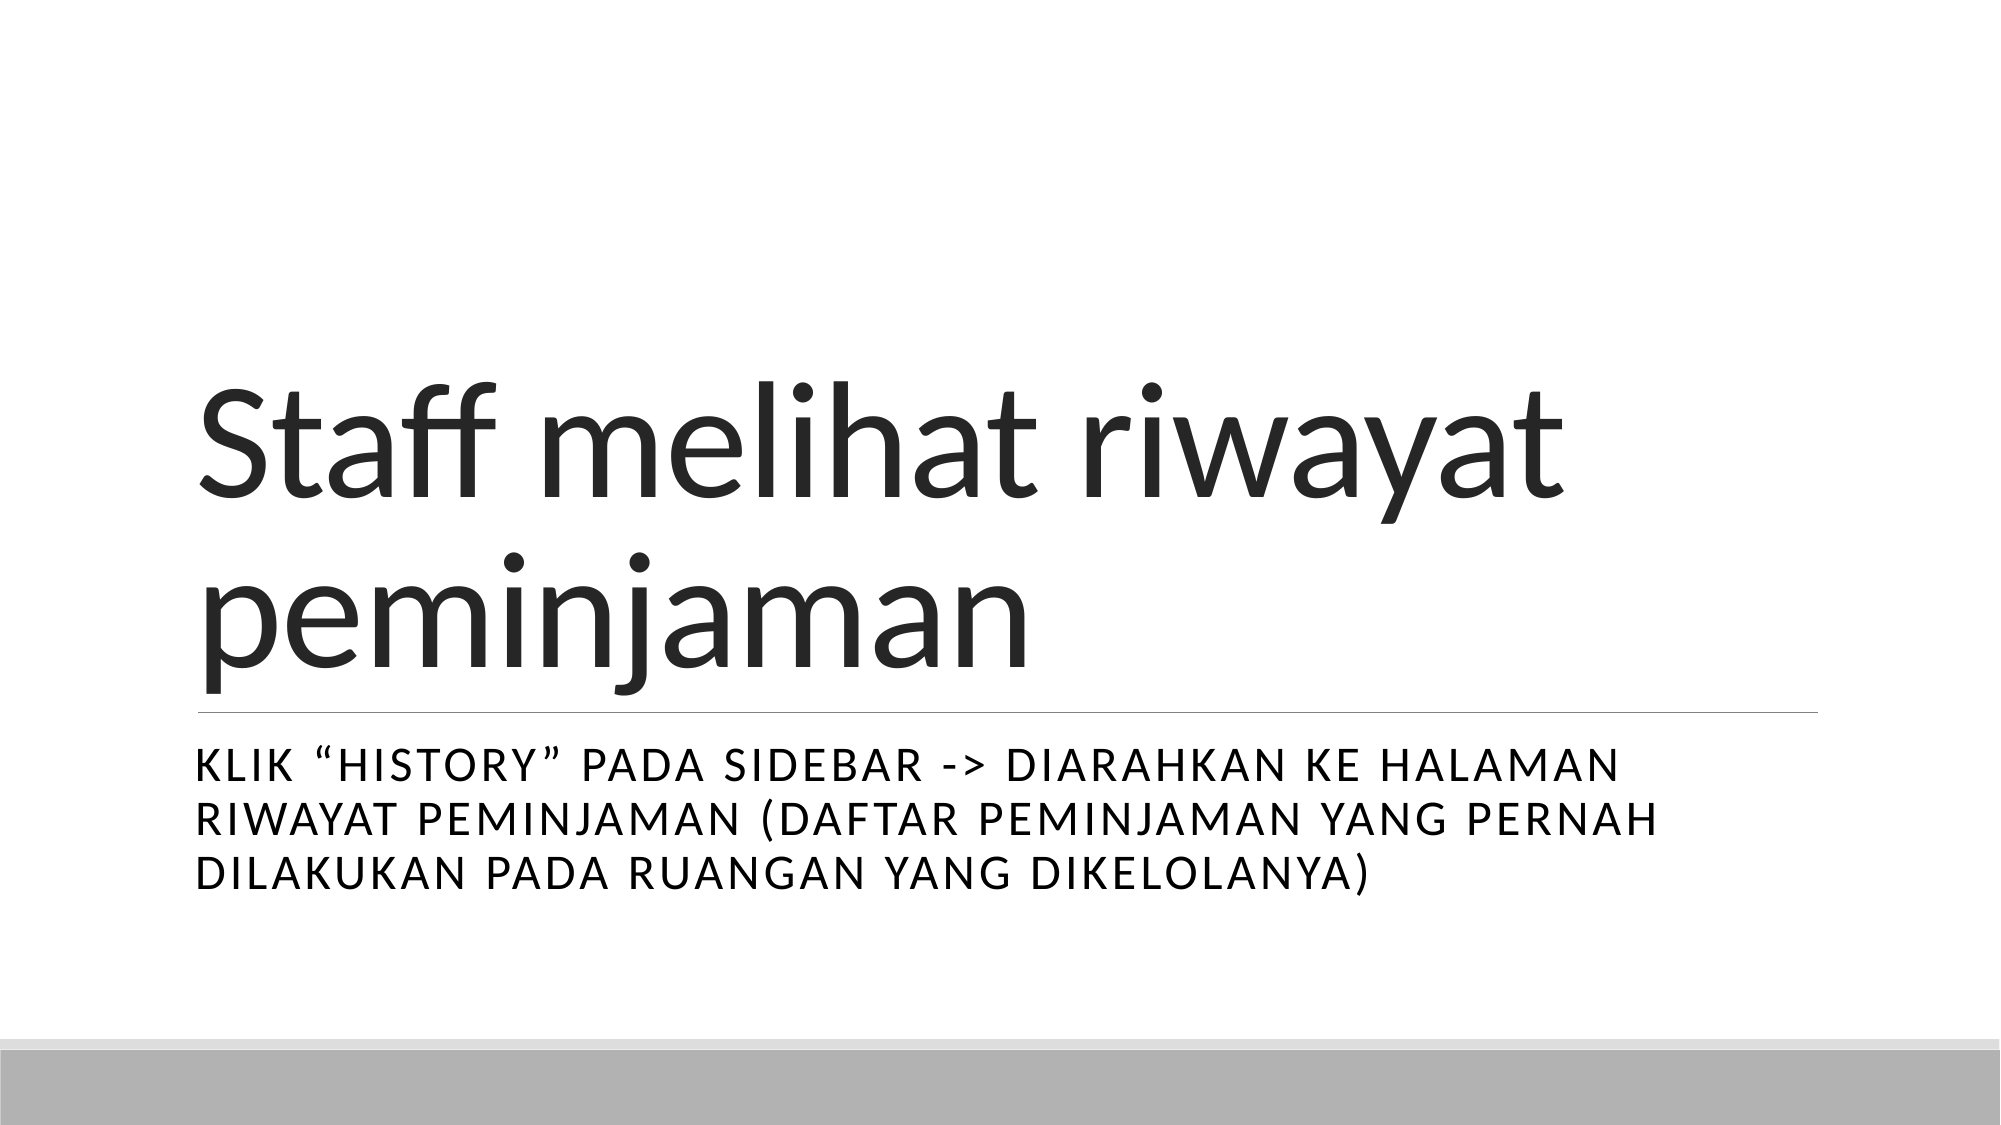

# Staff melihat riwayat peminjaman
Klik “History” pada sidebar -> diarahkan ke halaman riwayat peminjaman (daftar peminjaman yang pernah dilakukan pada ruangan yang dikelolanya)